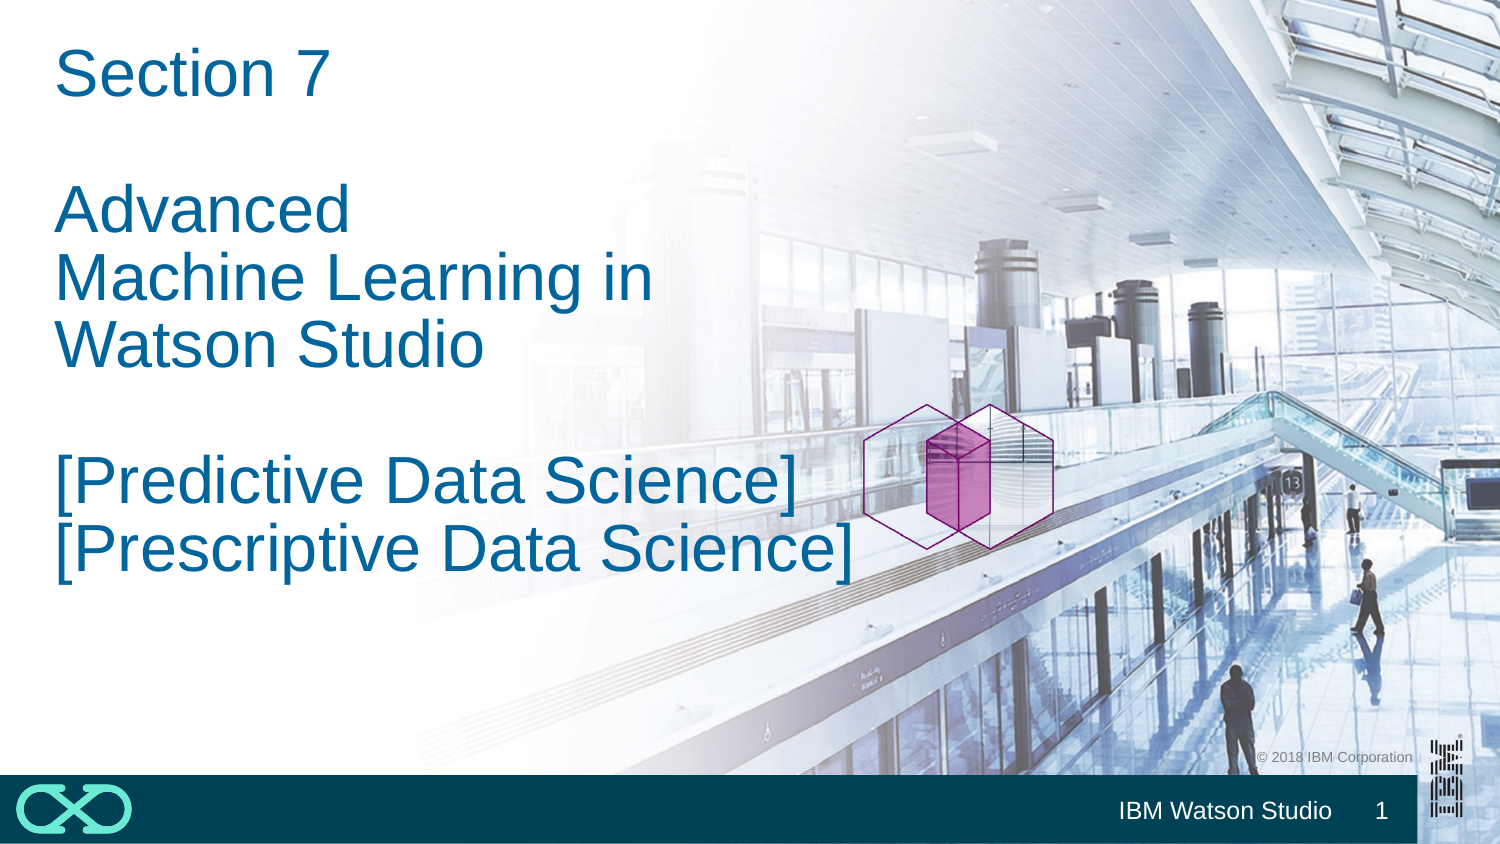

# Section 7 Advanced Machine Learning in Watson Studio [Predictive Data Science] [Prescriptive Data Science]